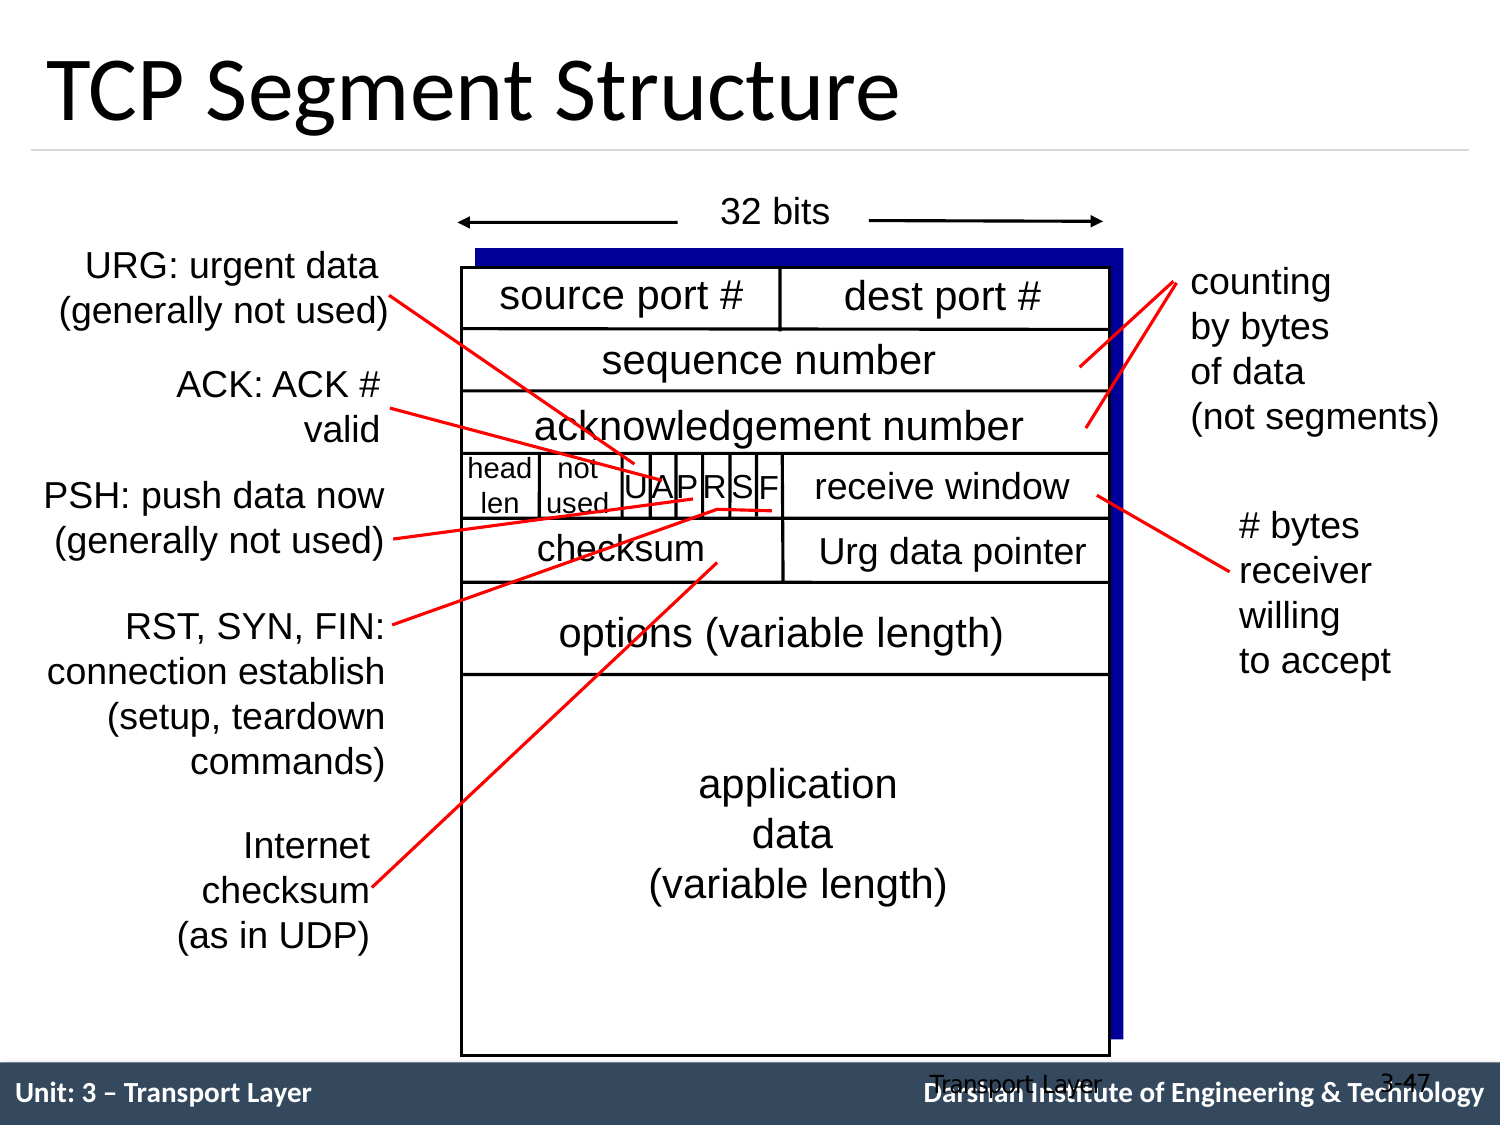

# TCP Segment Structure

32 bits

URG: urgent data
(generally not used)

source port #
dest port #

sequence number

acknowledgement number
head
len
not
used

receive window

U
A
P
R
S
F
checksum

Urg data pointer

options (variable length)

application
data
(variable length)
counting
by bytes
of data
(not segments)

ACK: ACK #
valid

PSH: push data now
(generally not used)
# bytes
receiver
willing
to accept

RST, SYN, FIN:
connection establish
(setup, teardown
commands)
Internet
checksum
(as in UDP)
Transport Layer
3-47